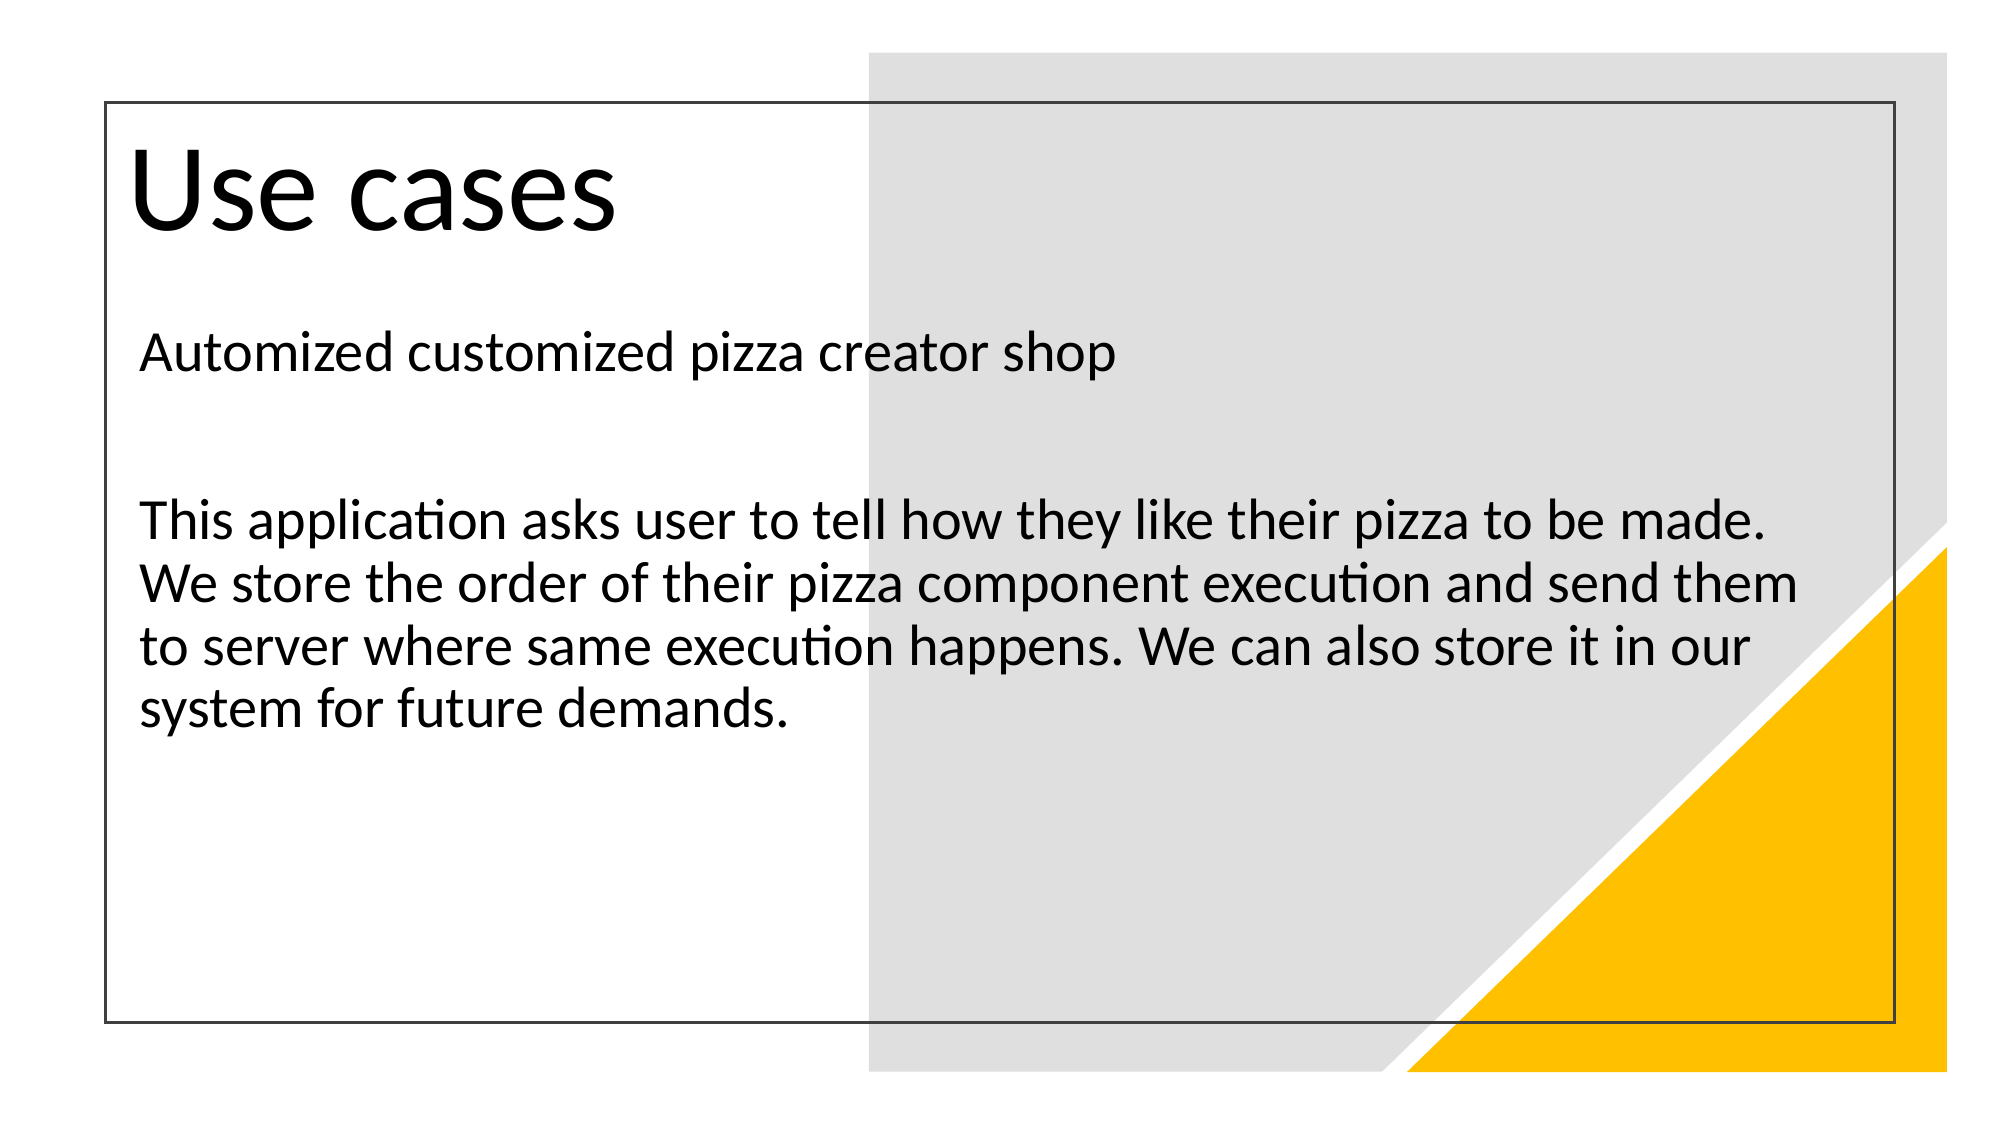

# Use cases

Automized customized pizza creator shop

This application asks user to tell how they like their pizza to be made. We store the order of their pizza component execution and send them to server where same execution happens. We can also store it in our system for future demands.